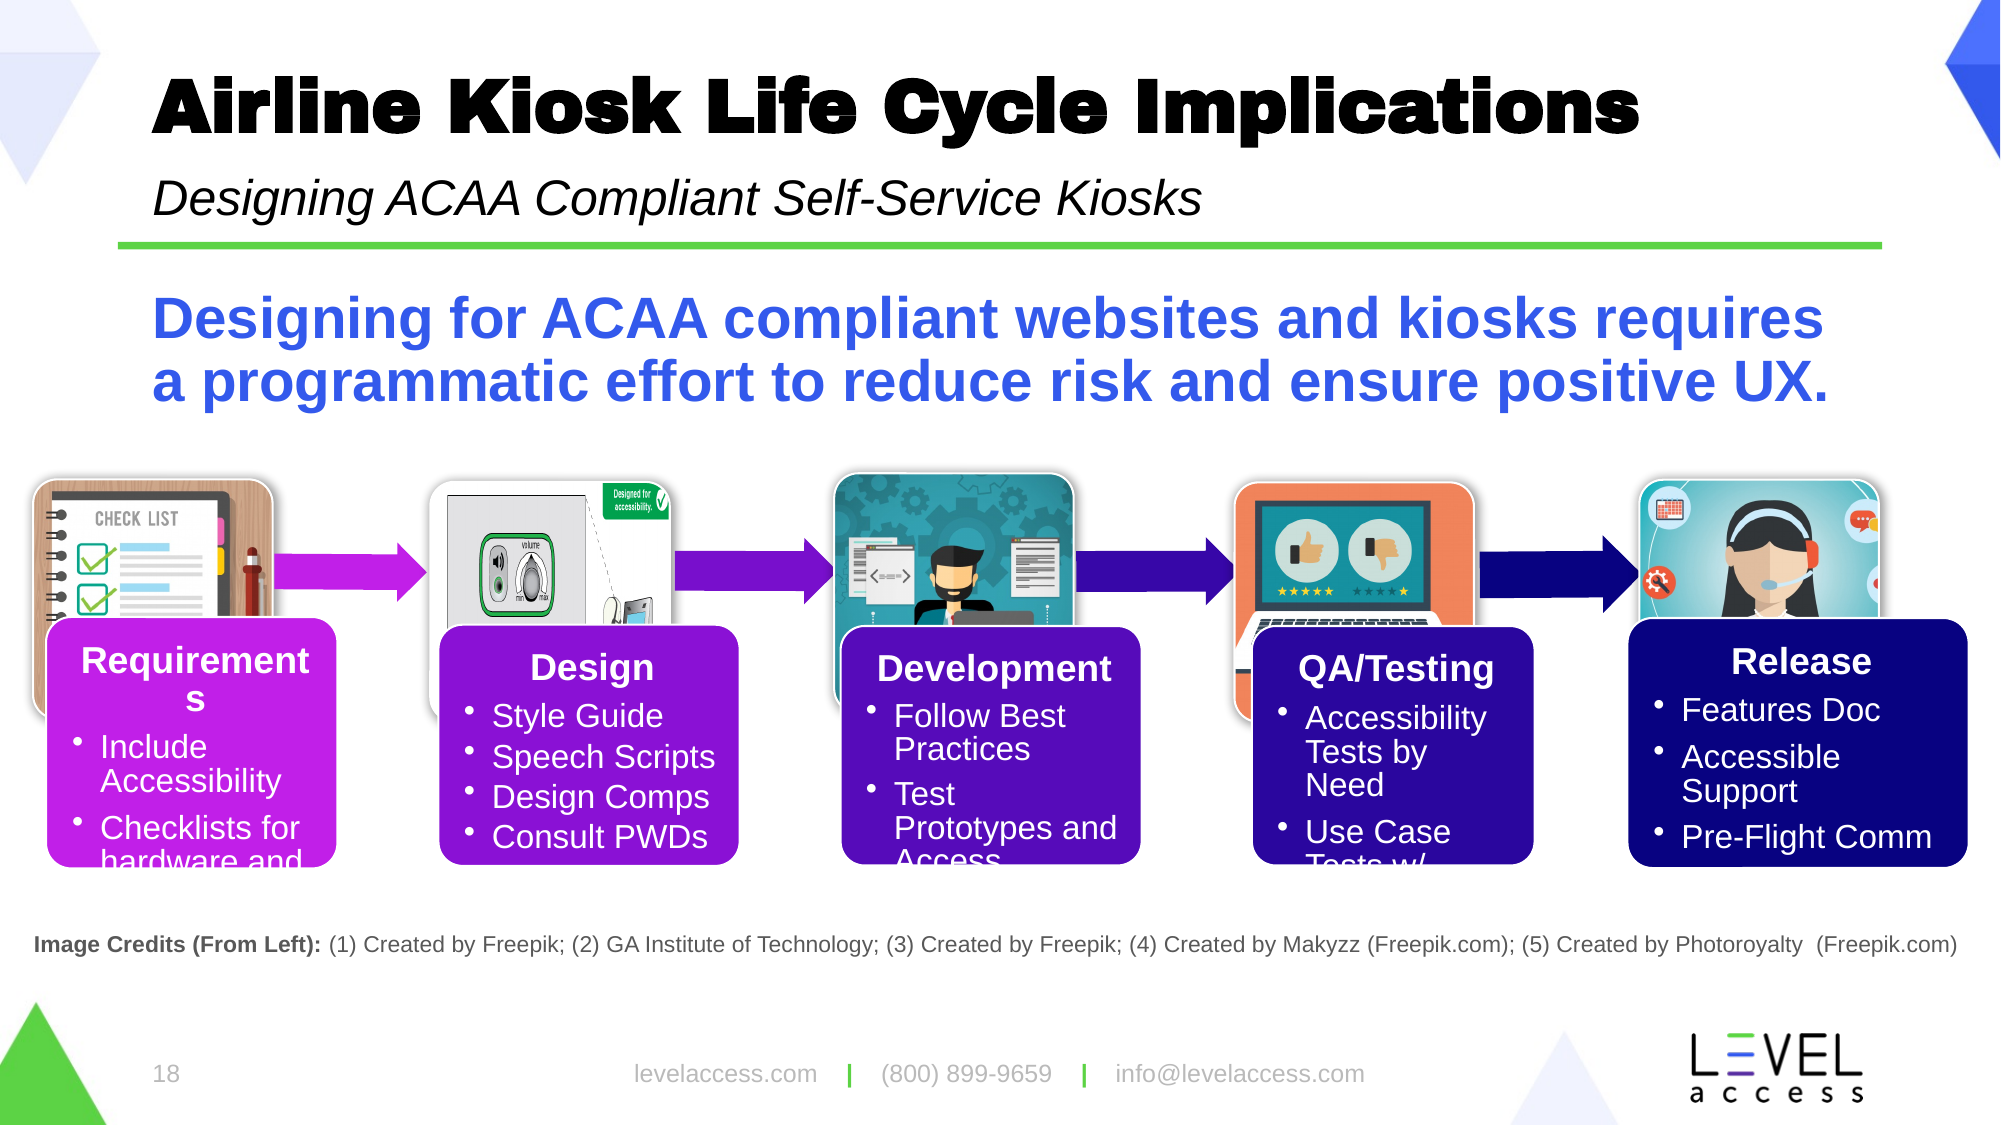

# Airline Kiosk Life Cycle Implications
Designing ACAA Compliant Self-Service Kiosks
Designing for ACAA compliant websites and kiosks requires a programmatic effort to reduce risk and ensure positive UX.
Requirements
Include Accessibility
Checklists for hardware and software

Design
Style Guide
Speech Scripts
Design Comps
Consult PWDs

Development
Follow Best Practices
Test Prototypes and Access Features

QA/Testing
Accessibility Tests by Need
Use Case Tests w/ PWDs

Release
Features Doc
Accessible Support
Pre-Flight Comm
Image Credits (From Left): (1) Created by Freepik; (2) GA Institute of Technology; (3) Created by Freepik; (4) Created by Makyzz (Freepik.com); (5) Created by Photoroyalty  (Freepik.com)
levelaccess.com    |    (800) 899-9659    |    info@levelaccess.com
18